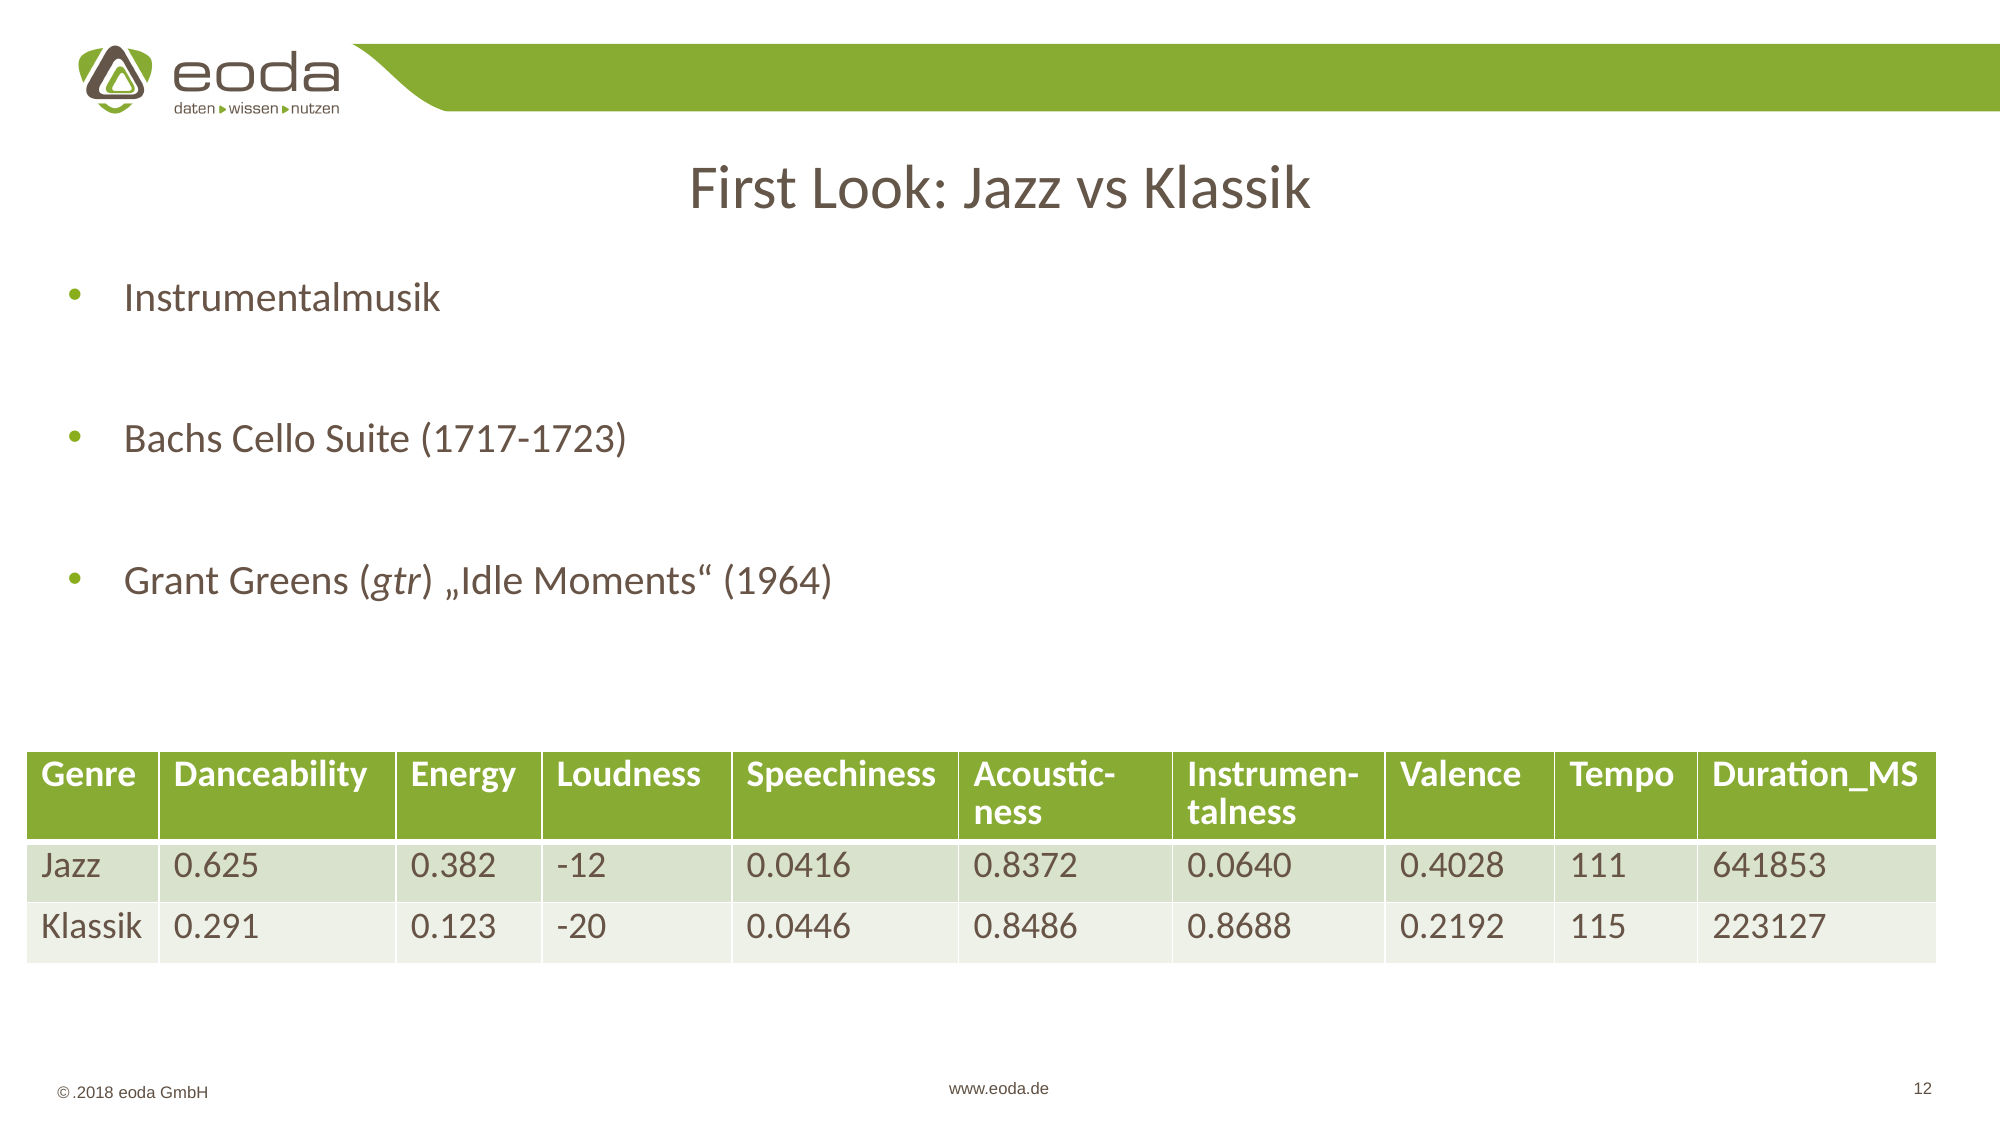

First Look: Jazz vs Klassik
Instrumentalmusik

Bachs Cello Suite (1717-1723)

Grant Greens (gtr) „Idle Moments“ (1964)

| Genre | Danceability | Energy | Loudness | Speechiness | Acoustic-ness | Instrumen-talness | Valence | Tempo | Duration\_MS |
| --- | --- | --- | --- | --- | --- | --- | --- | --- | --- |
| Jazz | 0.625 | 0.382 | -12 | 0.0416 | 0.8372 | 0.0640 | 0.4028 | 111 | 641853 |
| Klassik | 0.291 | 0.123 | -20 | 0.0446 | 0.8486 | 0.8688 | 0.2192 | 115 | 223127 |